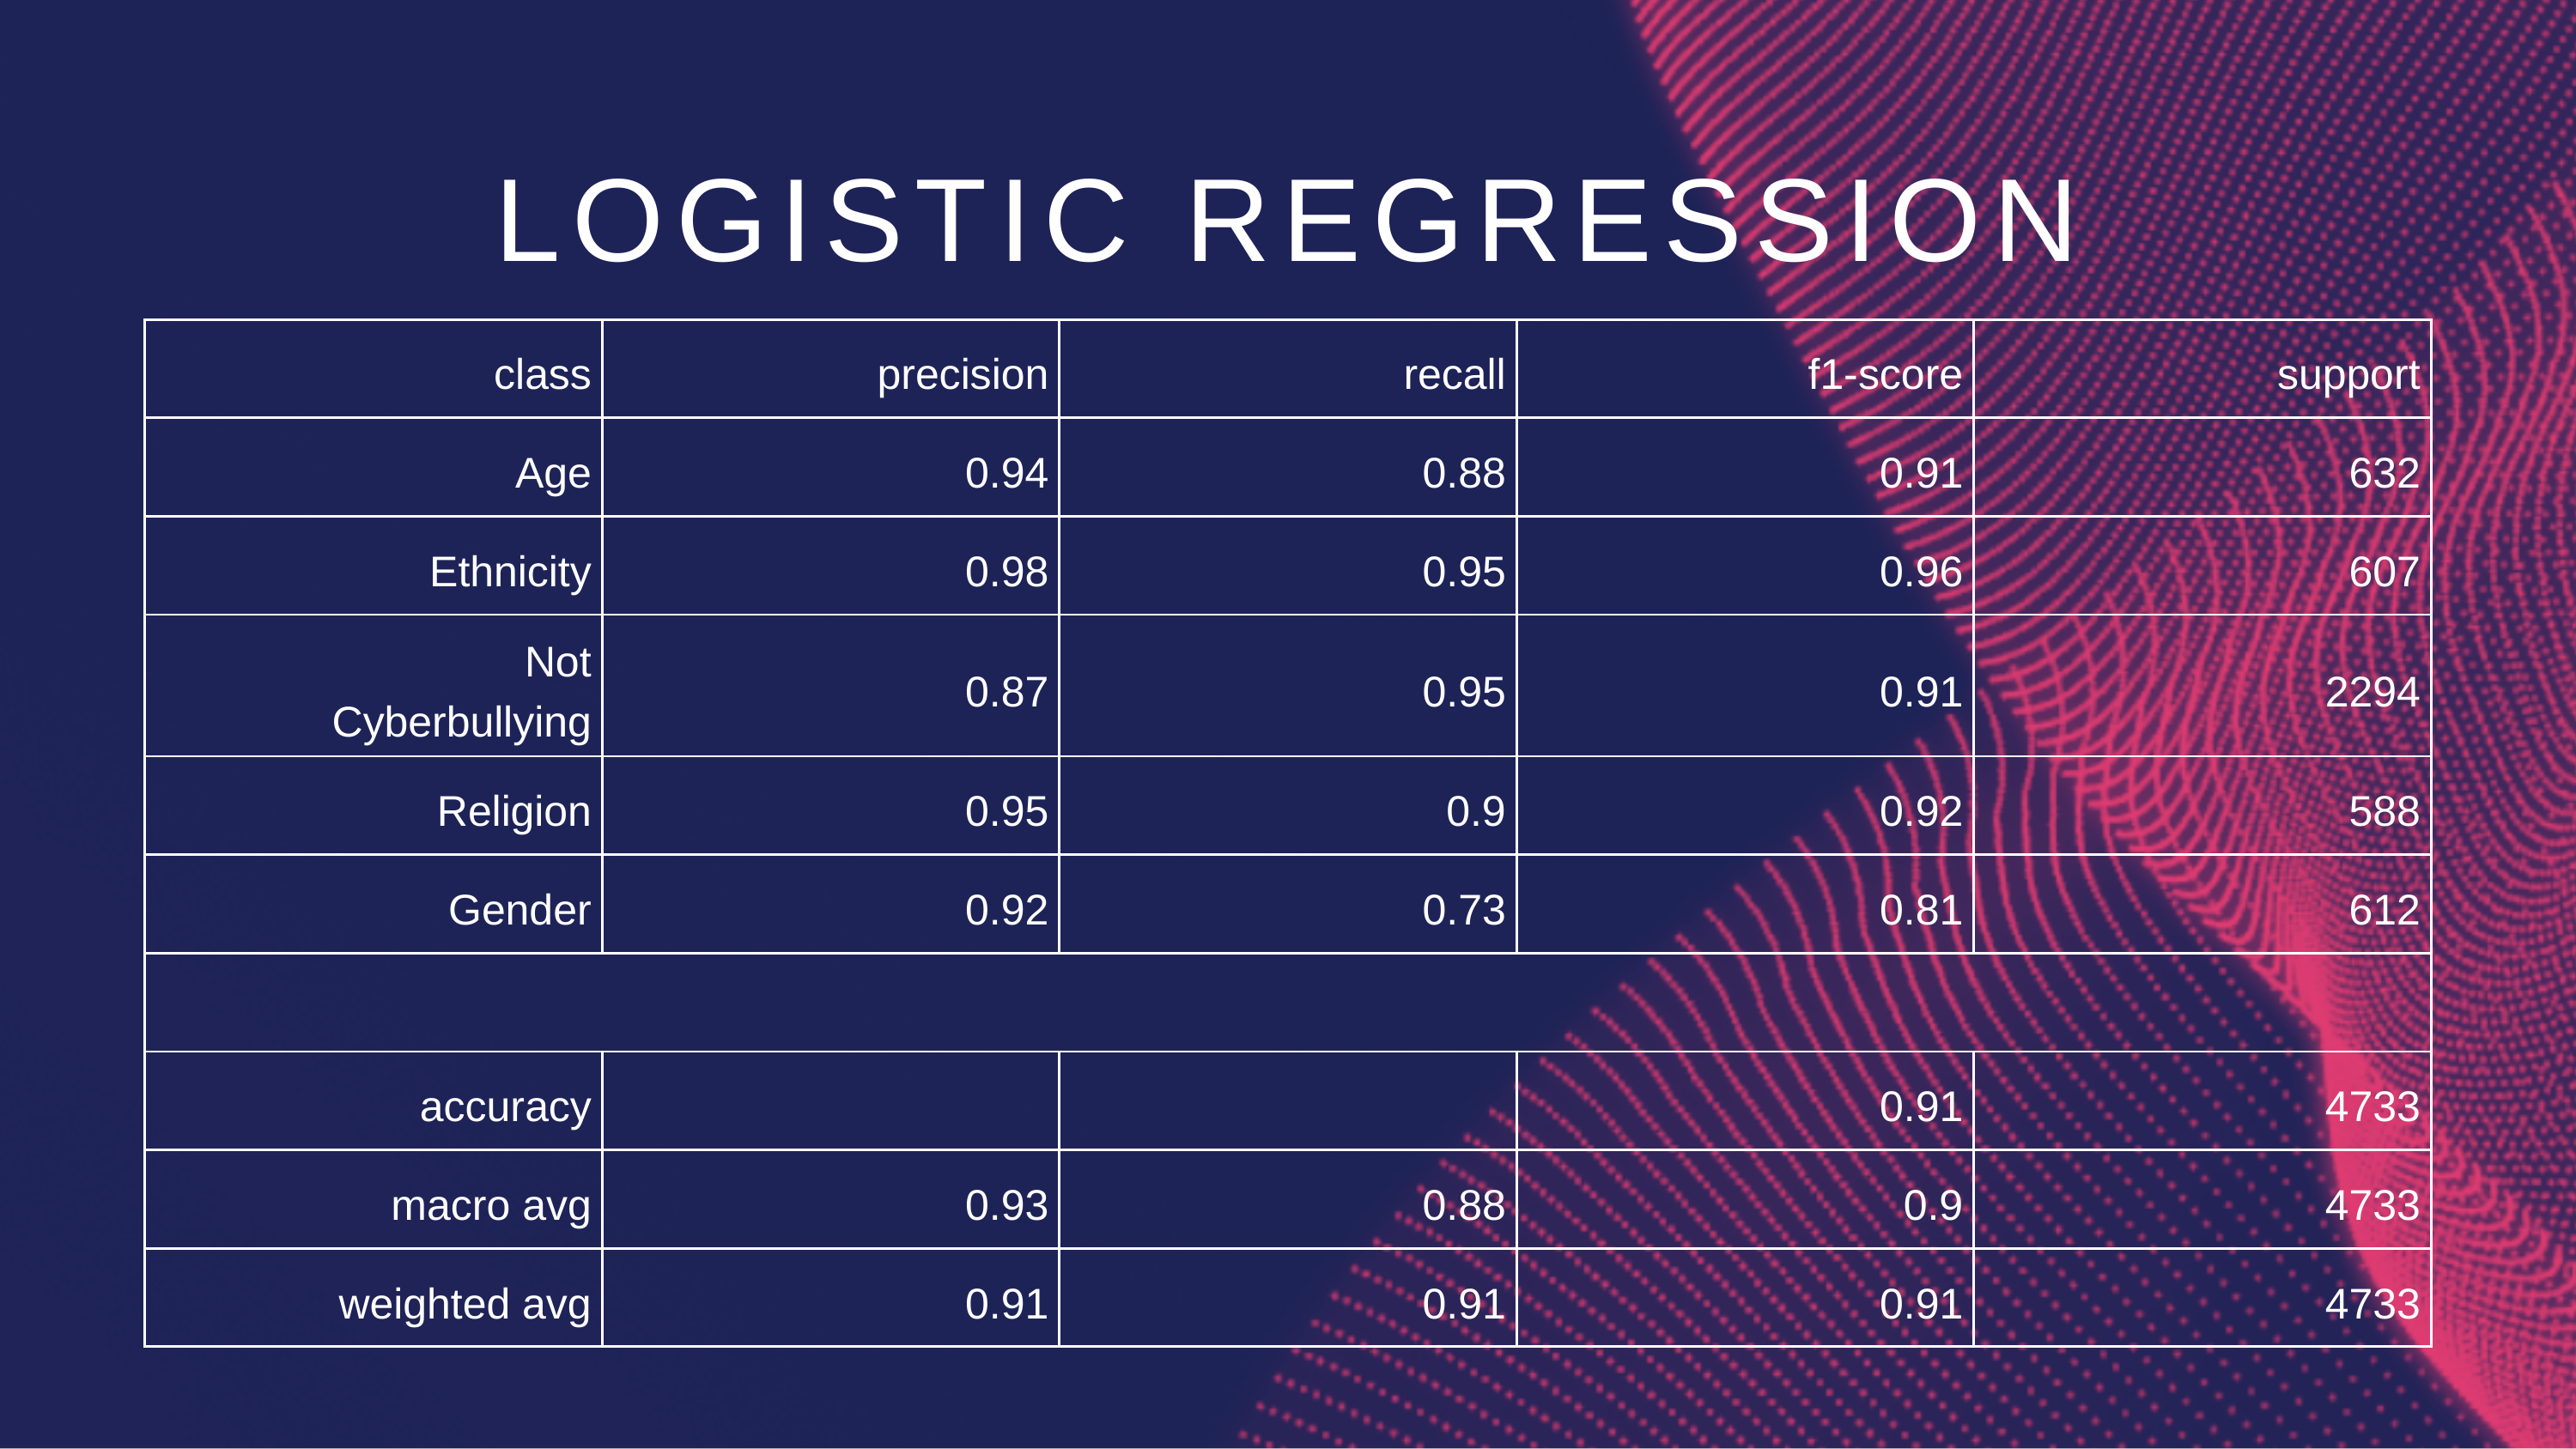

LOGISTIC REGRESSION
| class | precision | recall | f1-score | support |
| --- | --- | --- | --- | --- |
| Age | 0.94 | 0.88 | 0.91 | 632 |
| Ethnicity | 0.98 | 0.95 | 0.96 | 607 |
| Not Cyberbullying | 0.87 | 0.95 | 0.91 | 2294 |
| Religion | 0.95 | 0.9 | 0.92 | 588 |
| Gender | 0.92 | 0.73 | 0.81 | 612 |
|  |  |  |  |  |
| accuracy |  |  | 0.91 | 4733 |
| macro avg | 0.93 | 0.88 | 0.9 | 4733 |
| weighted avg | 0.91 | 0.91 | 0.91 | 4733 |